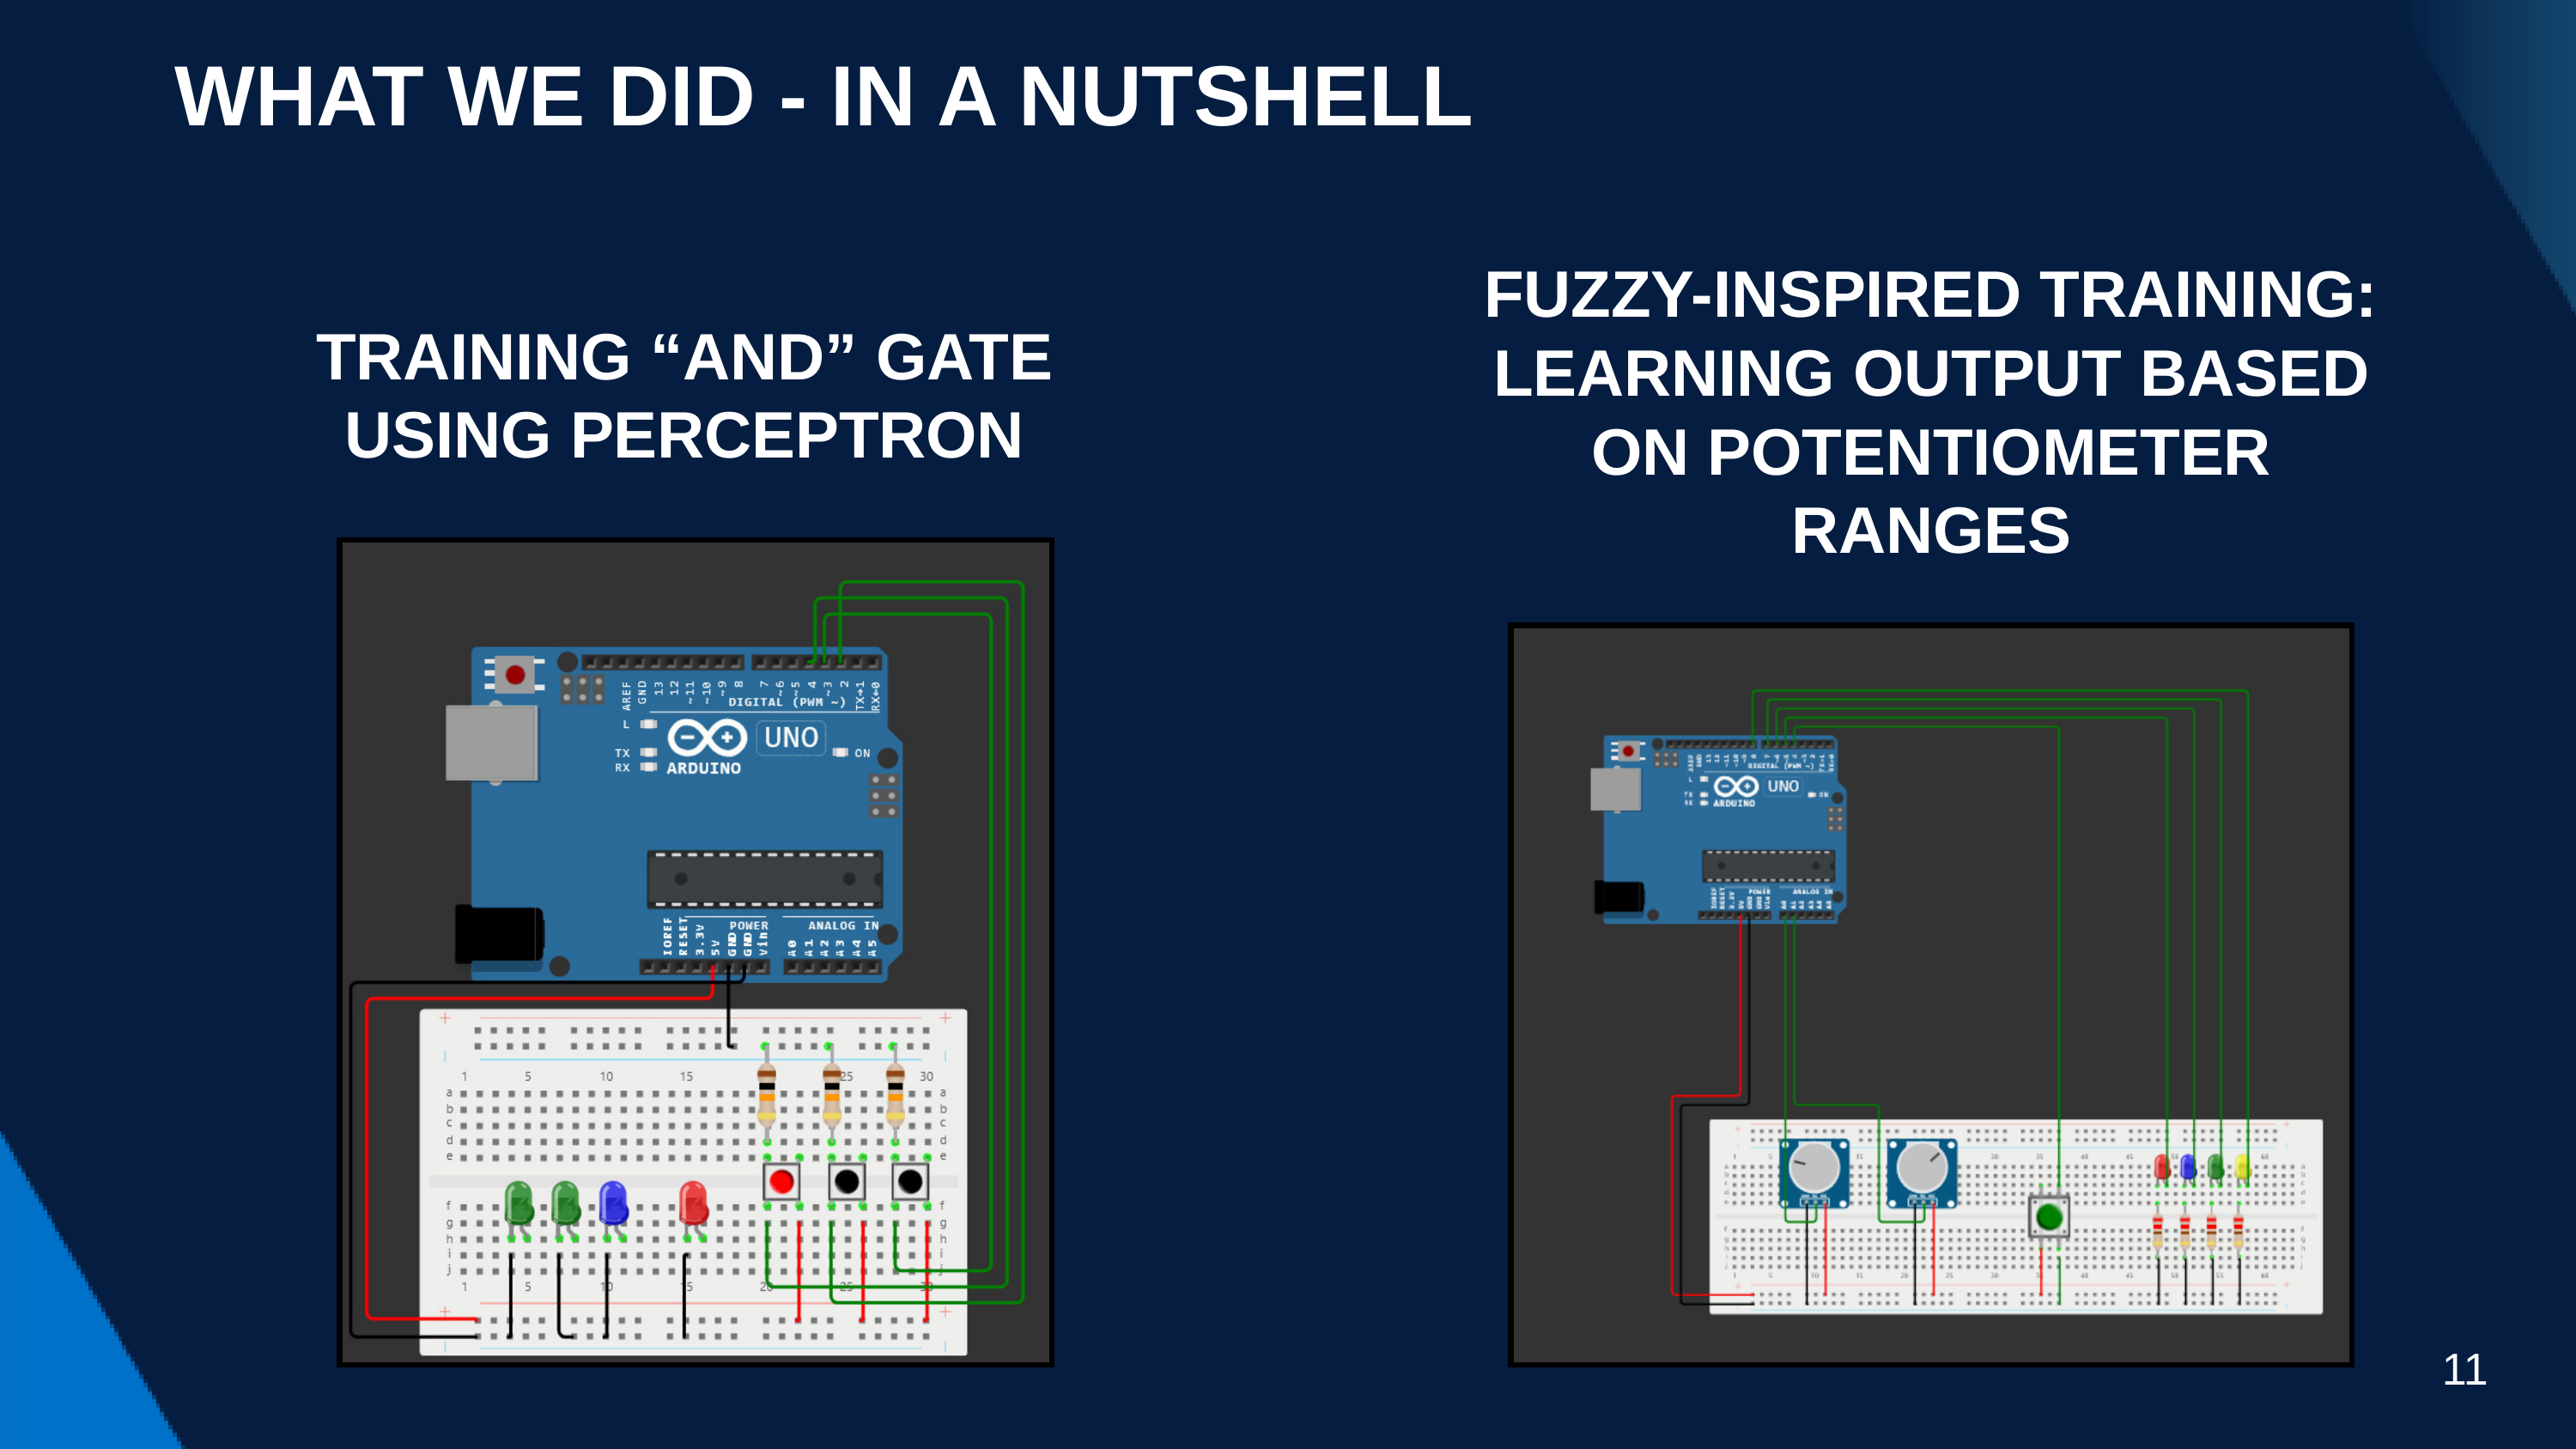

WHAT WE DID - IN A NUTSHELL
FUZZY-INSPIRED TRAINING: LEARNING OUTPUT BASED ON POTENTIOMETER RANGES
TRAINING “AND” GATE USING PERCEPTRON

11